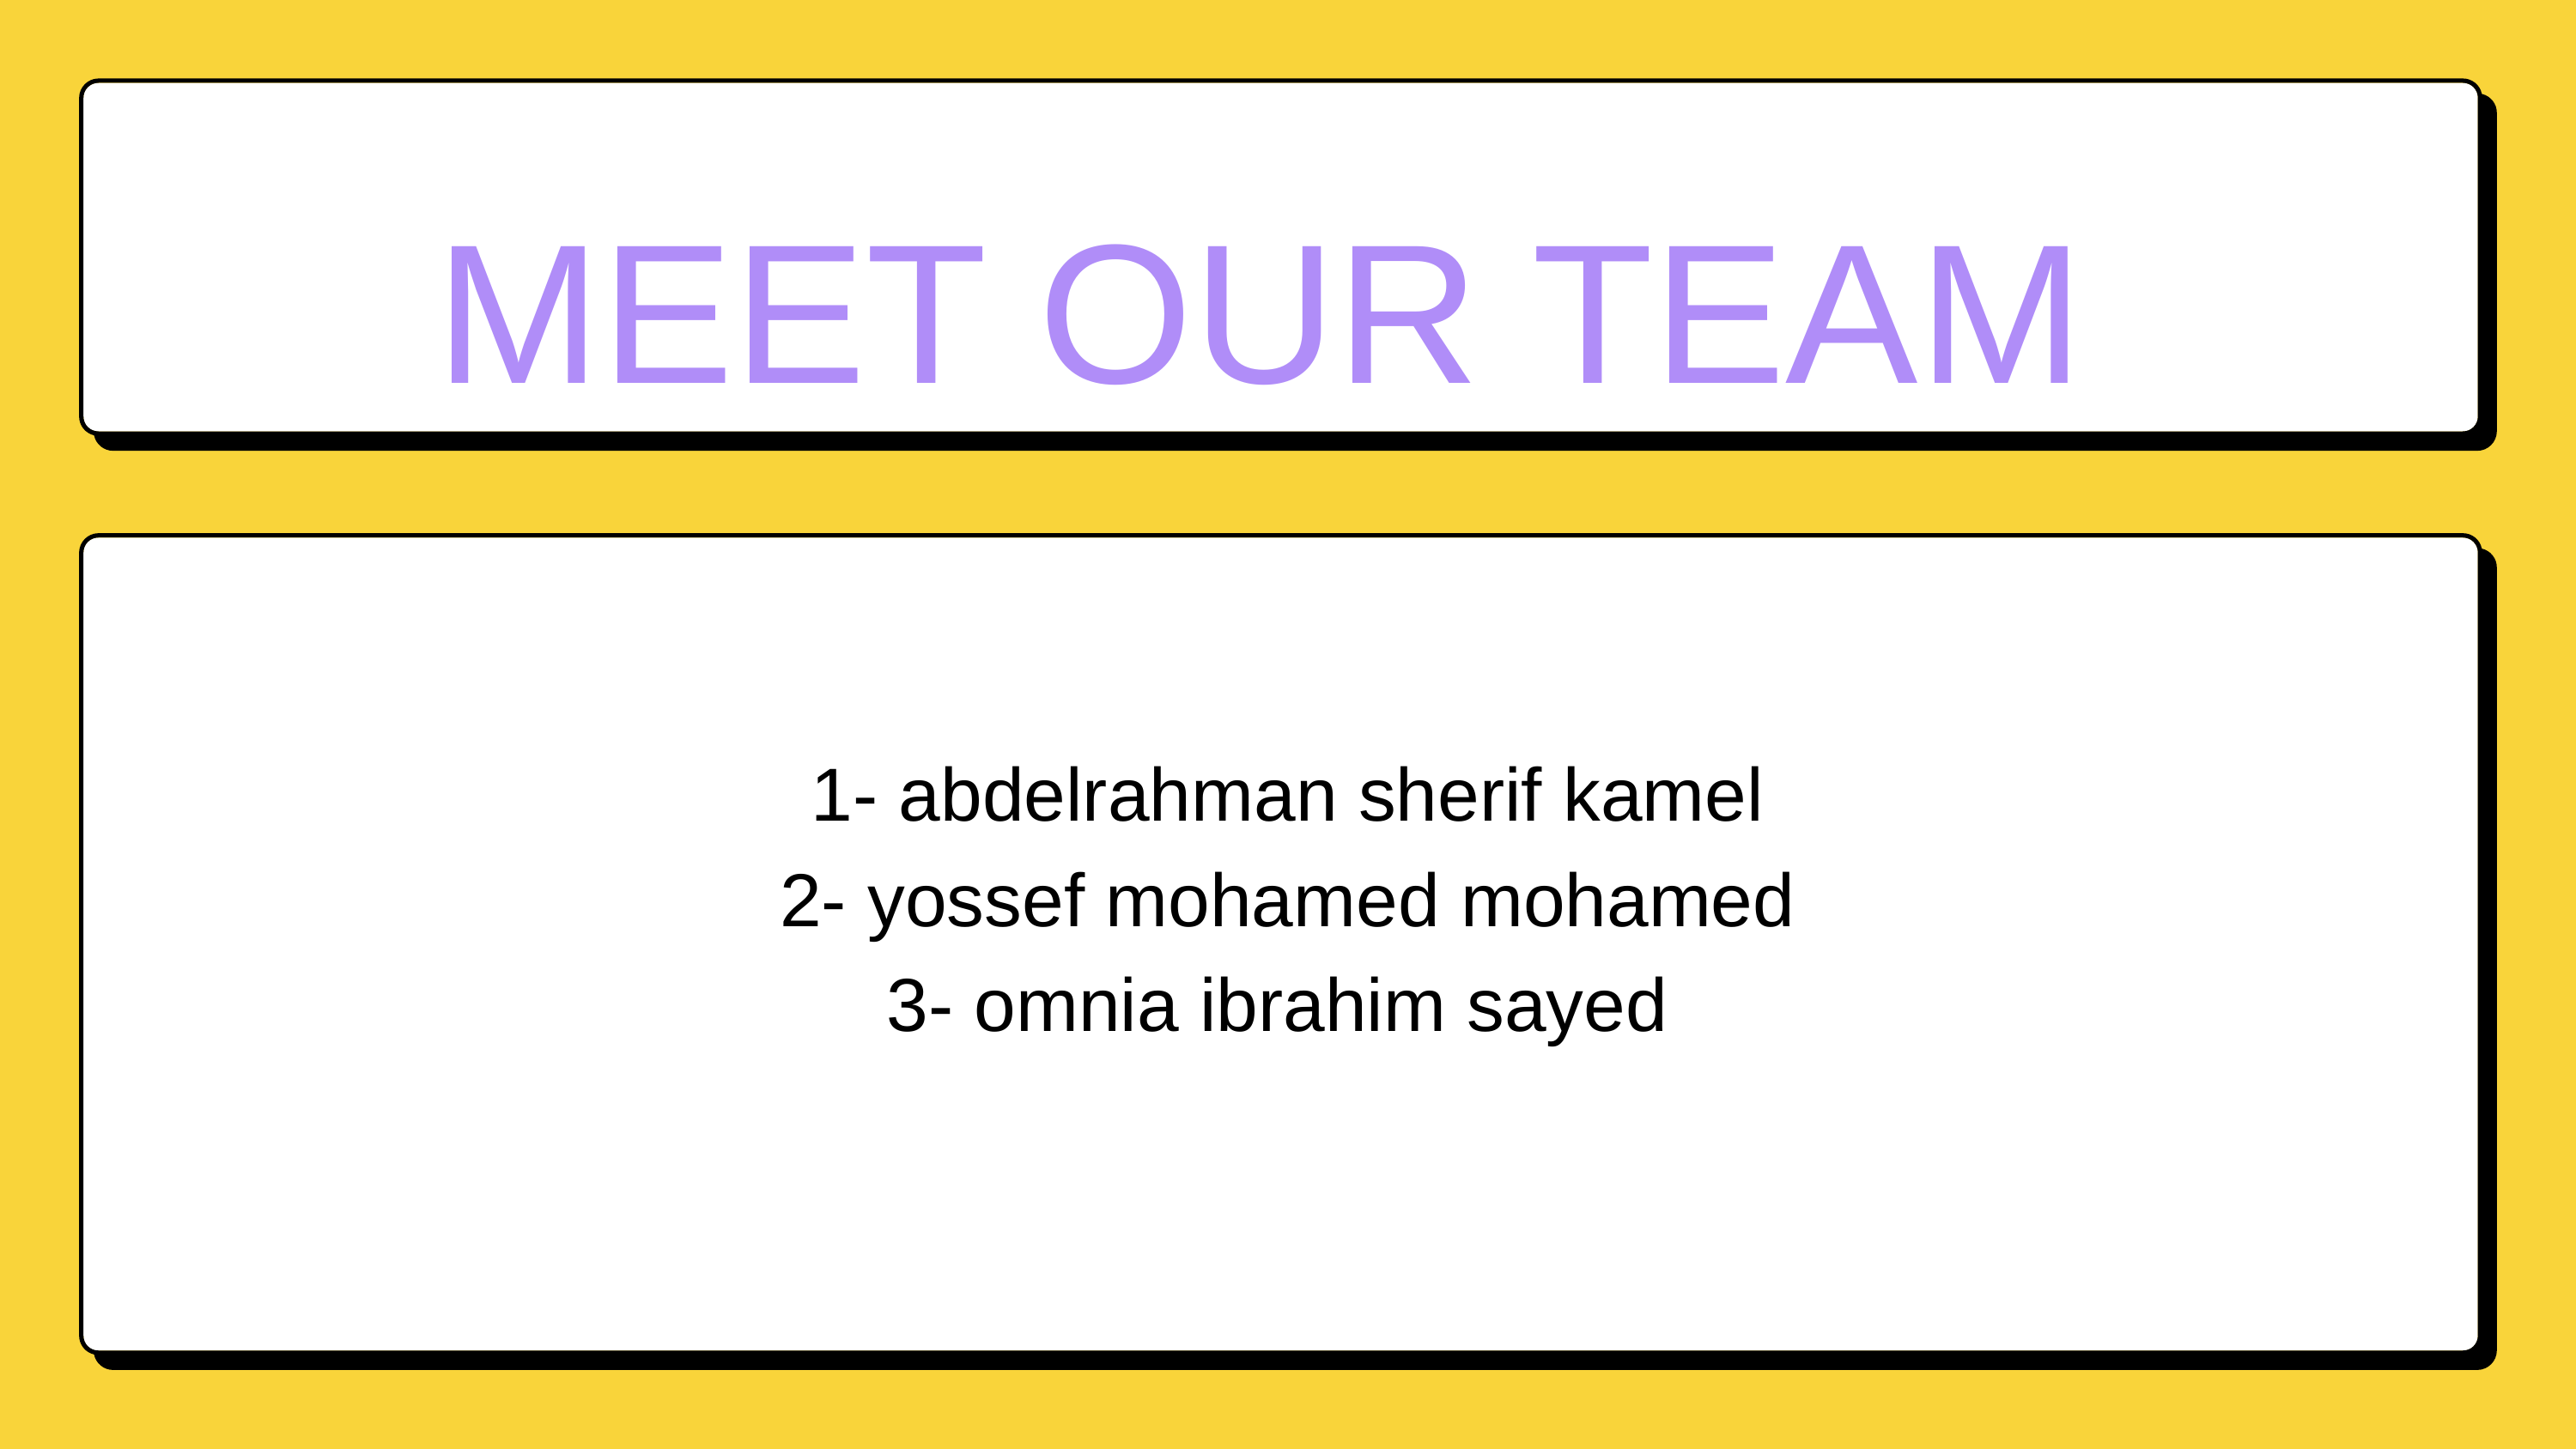

MEET OUR TEAM

1- abdelrahman sherif kamel
2- yossef mohamed mohamed
3- omnia ibrahim sayed